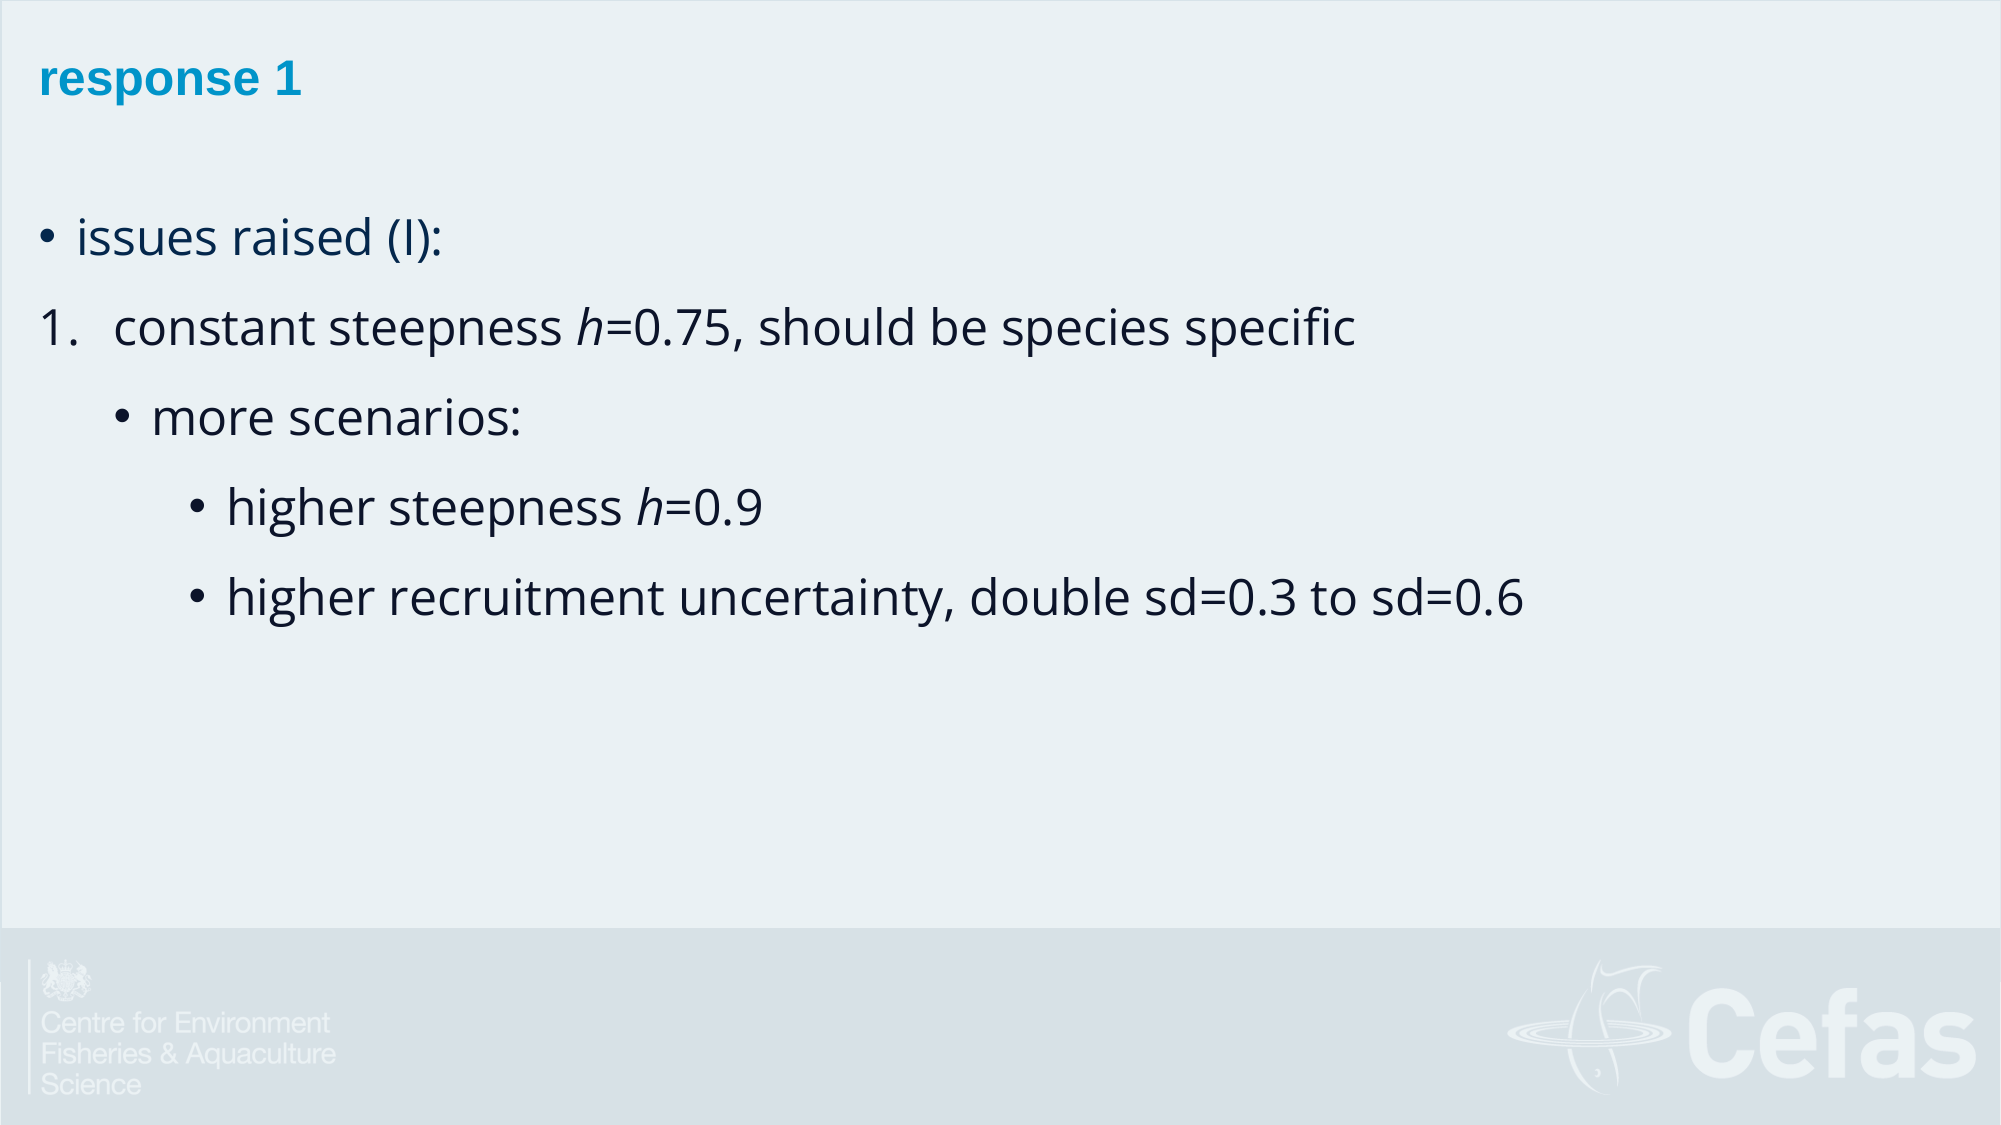

response 1
issues raised (I):
constant steepness h=0.75, should be species specific
more scenarios:
higher steepness h=0.9
higher recruitment uncertainty, double sd=0.3 to sd=0.6